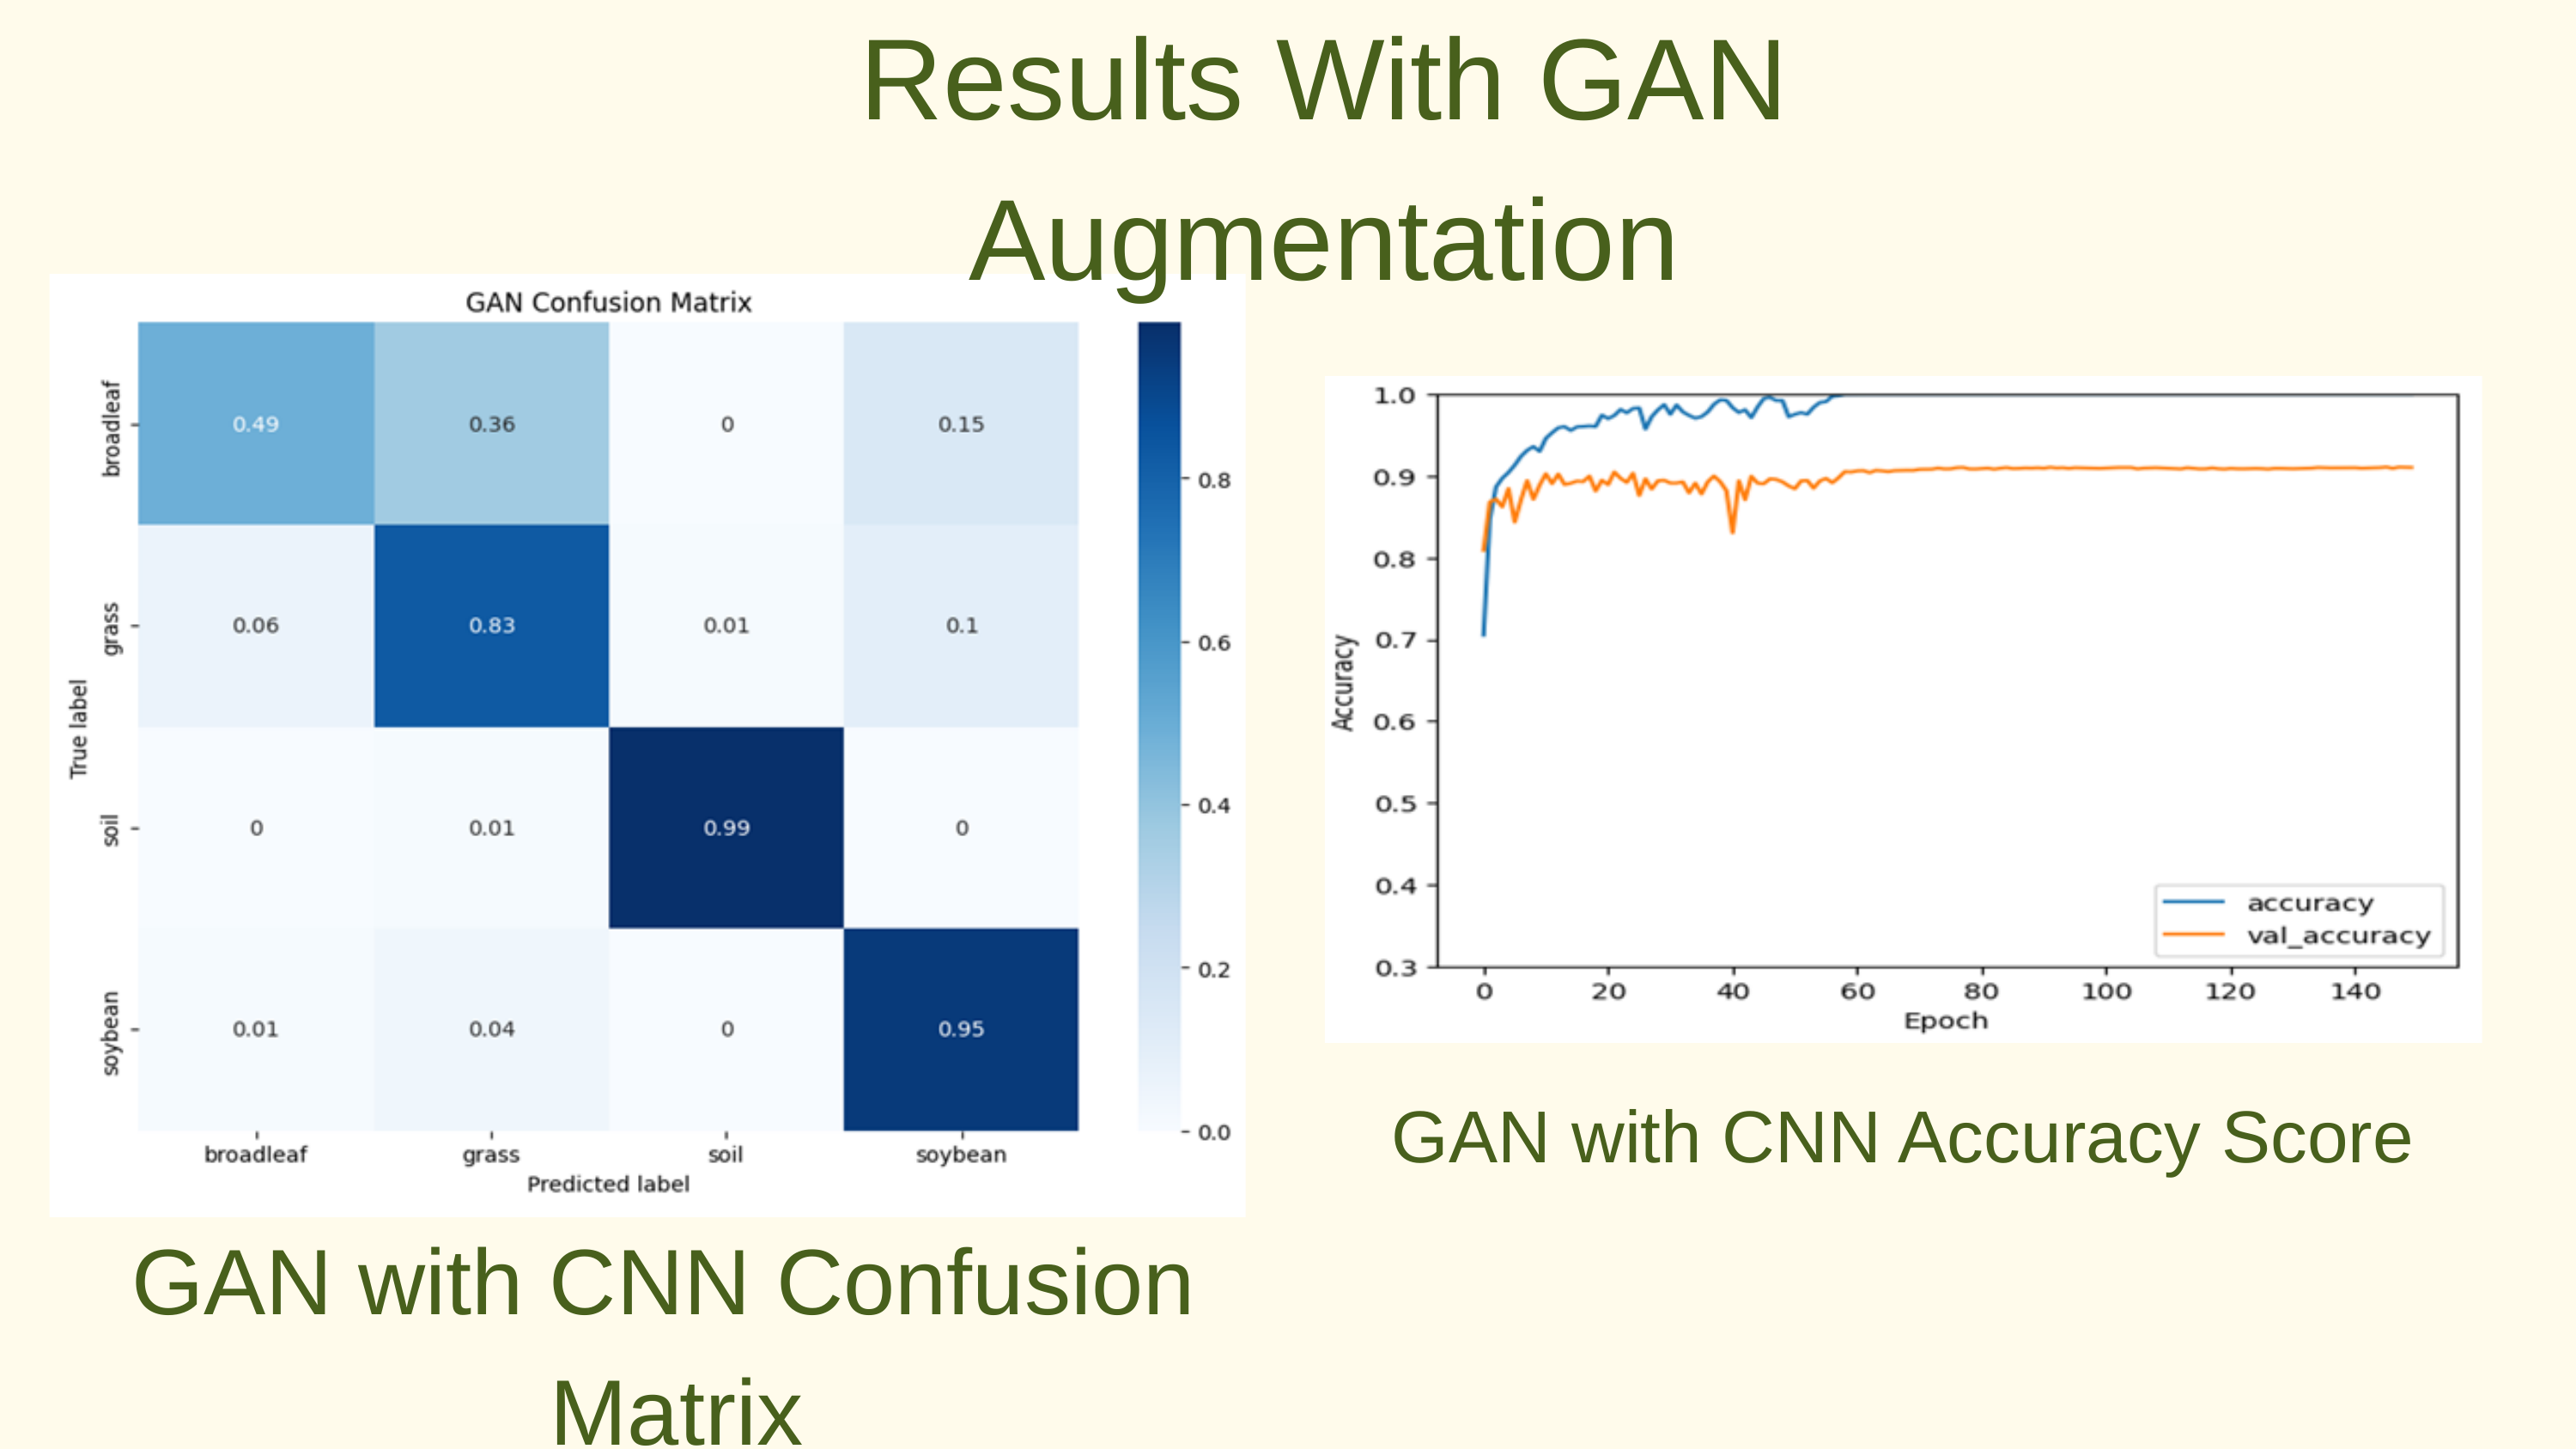

Results With GAN Augmentation

GAN with CNN Accuracy Score
GAN with CNN Confusion
Matrix